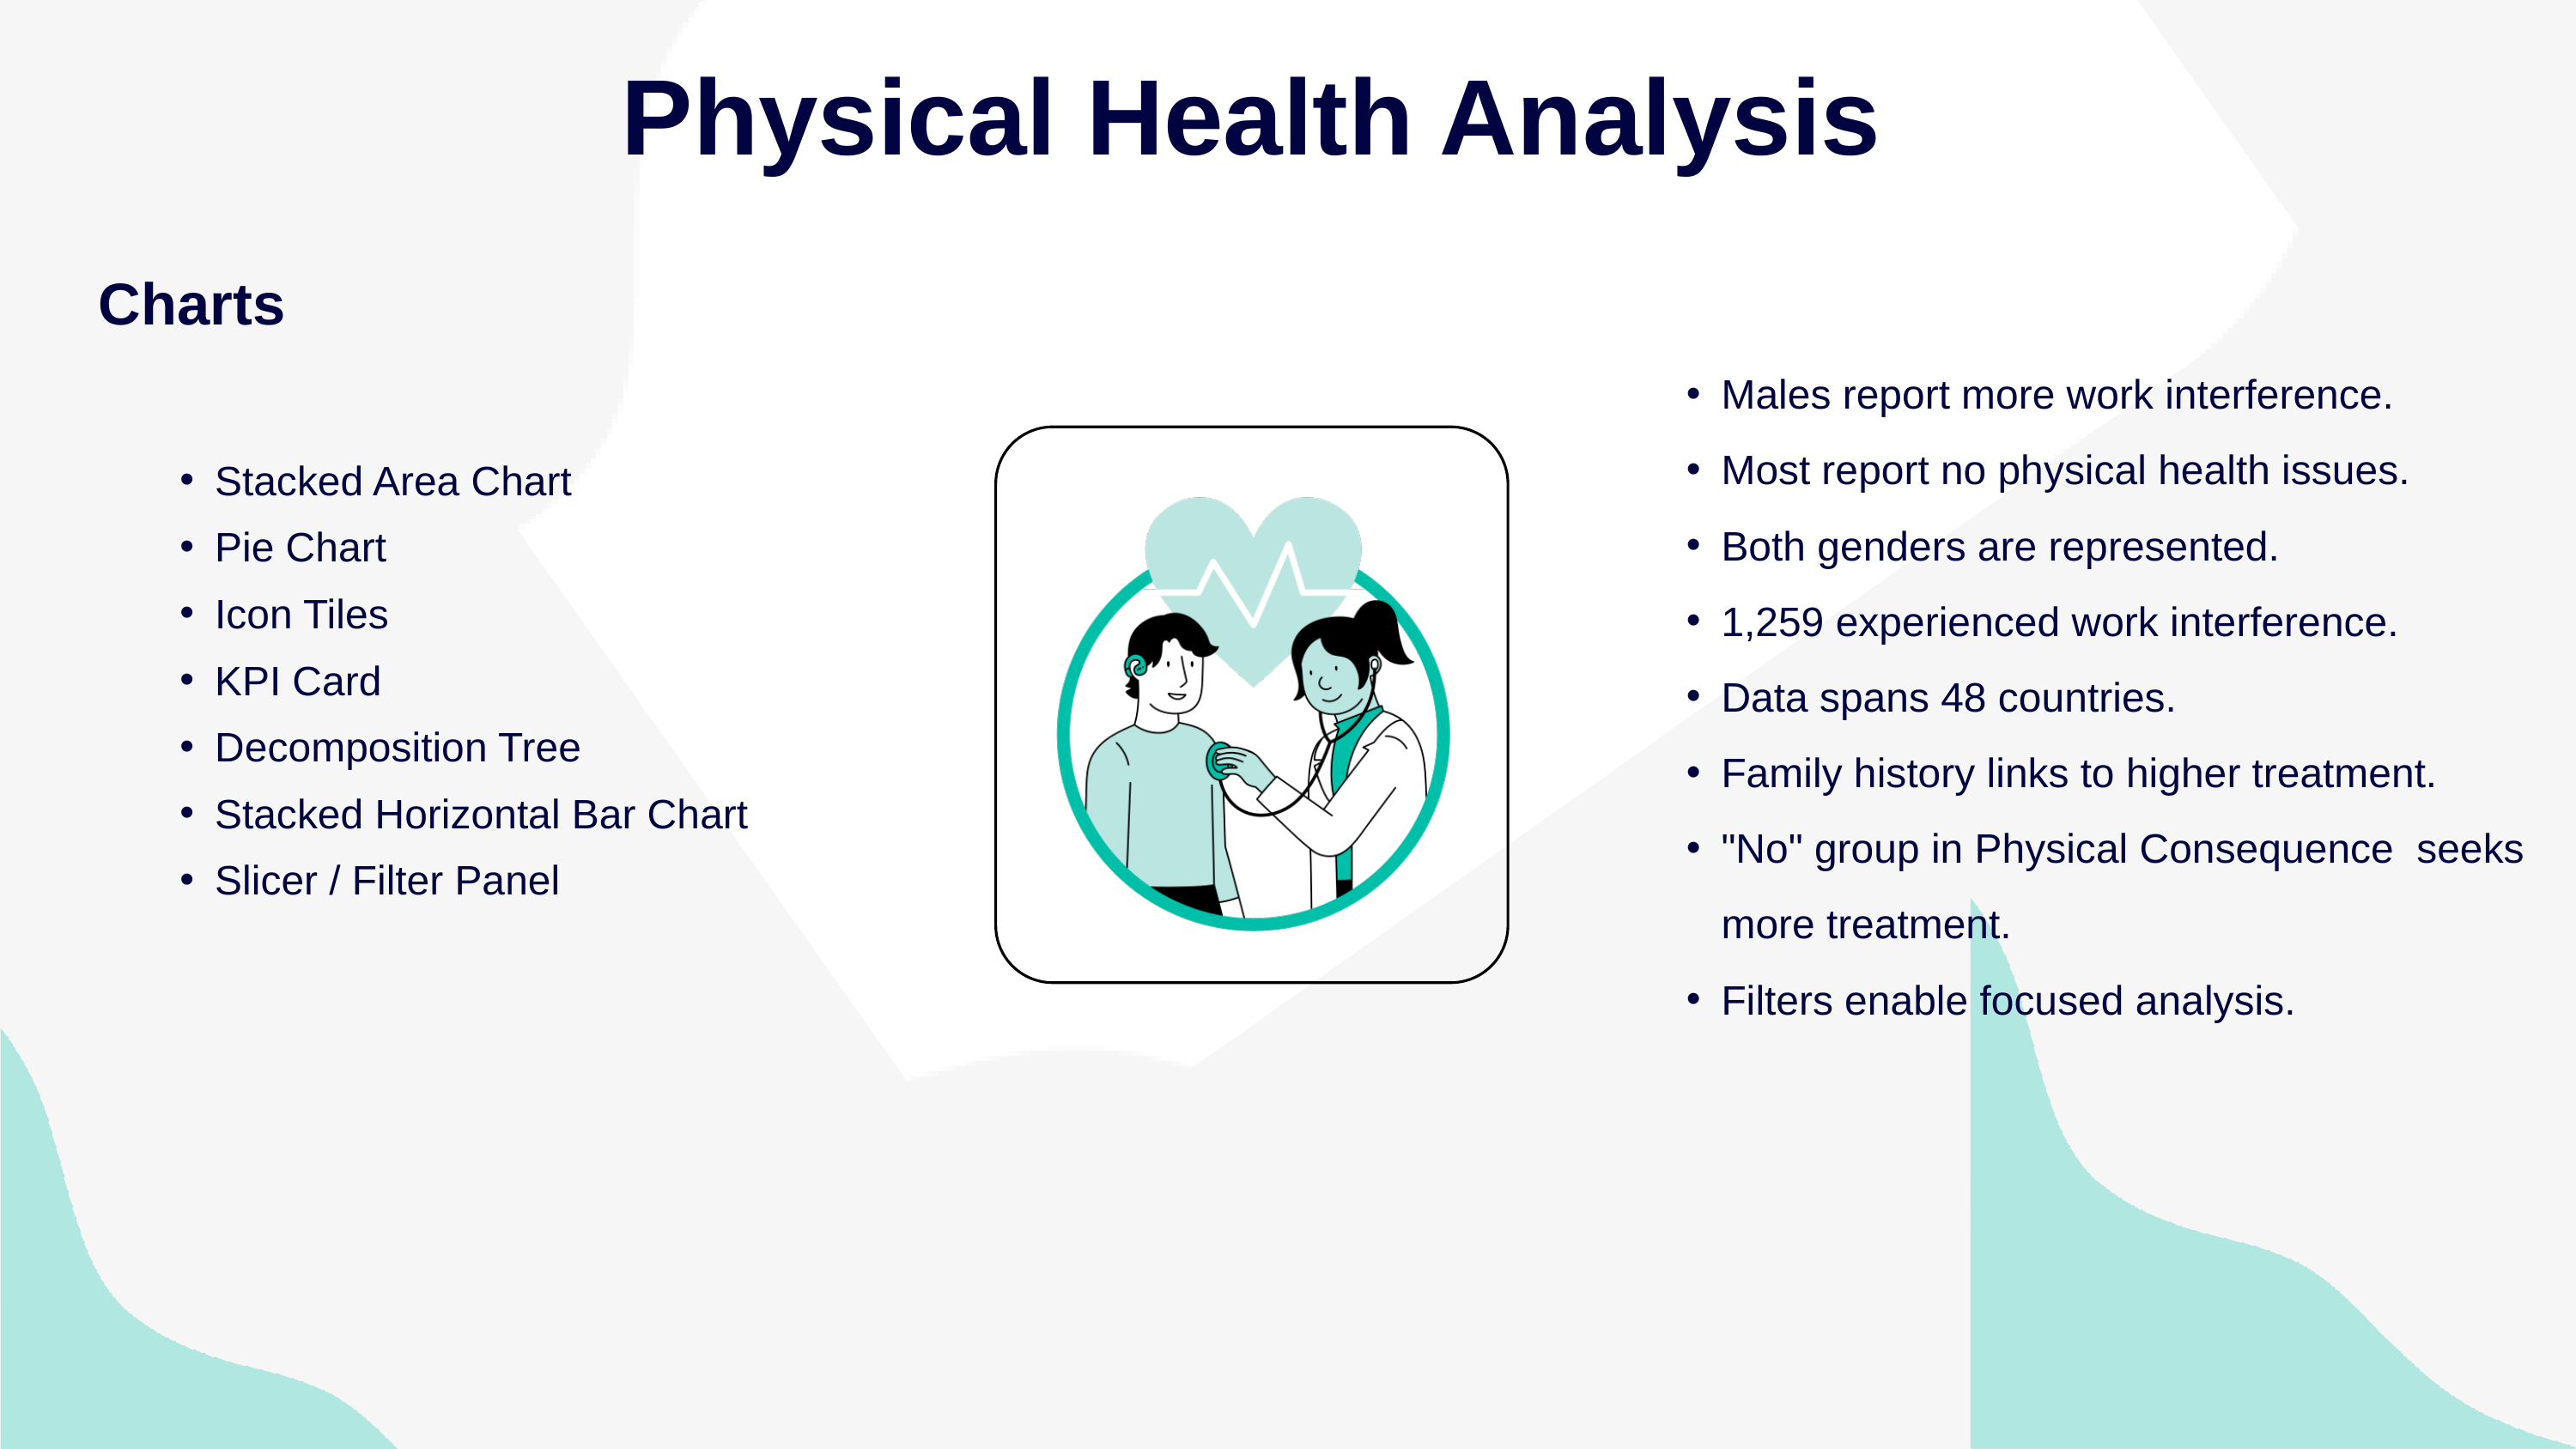

Physical Health Analysis
Charts
Males report more work interference.
Most report no physical health issues.
Both genders are represented.
1,259 experienced work interference.
Data spans 48 countries.
Family history links to higher treatment.
"No" group in Physical Consequence  seeks more treatment.
Filters enable focused analysis.

Stacked Area Chart
Pie Chart
Icon Tiles
KPI Card
Decomposition Tree
Stacked Horizontal Bar Chart
Slicer / Filter Panel